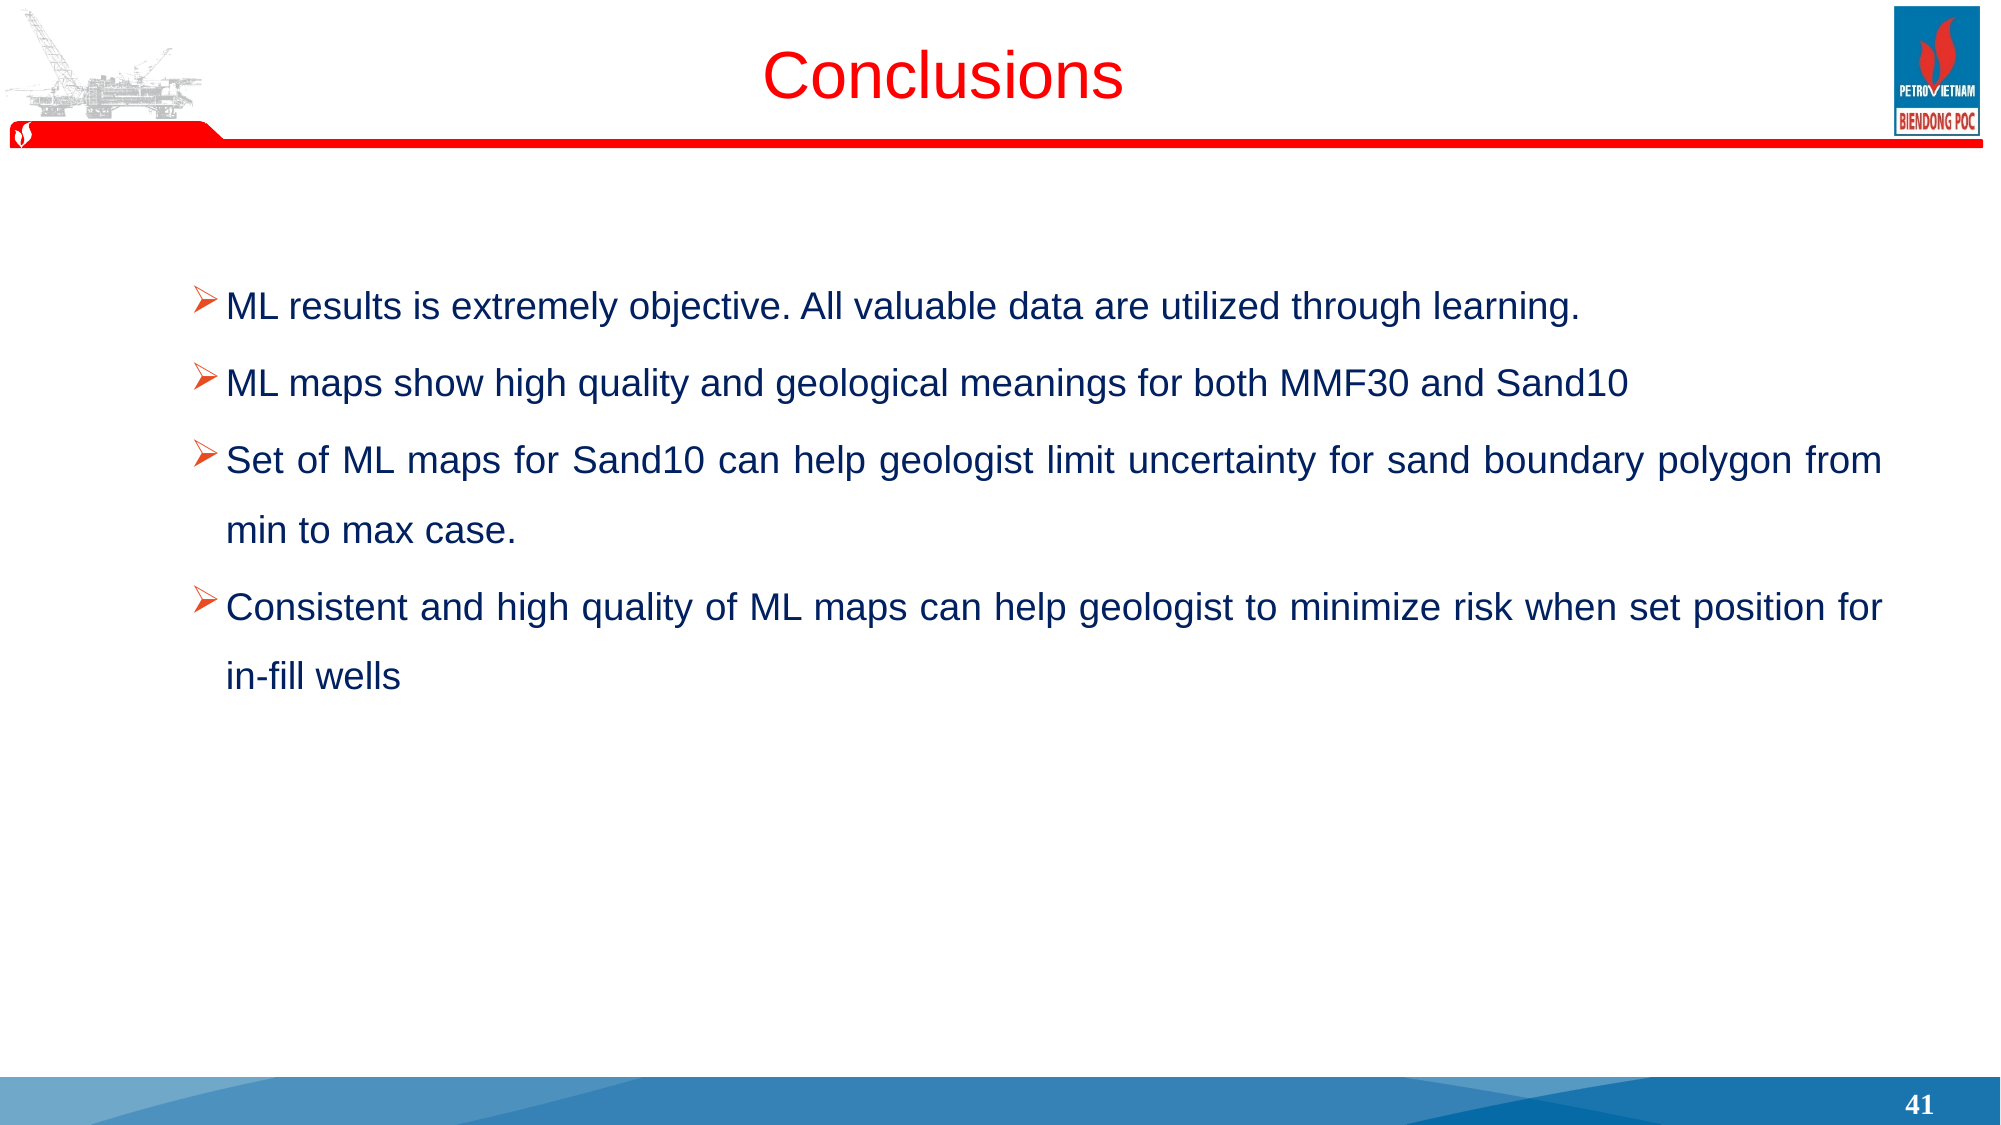

# Conclusions
ML results is extremely objective. All valuable data are utilized through learning.
ML maps show high quality and geological meanings for both MMF30 and Sand10
Set of ML maps for Sand10 can help geologist limit uncertainty for sand boundary polygon from min to max case.
Consistent and high quality of ML maps can help geologist to minimize risk when set position for in-fill wells